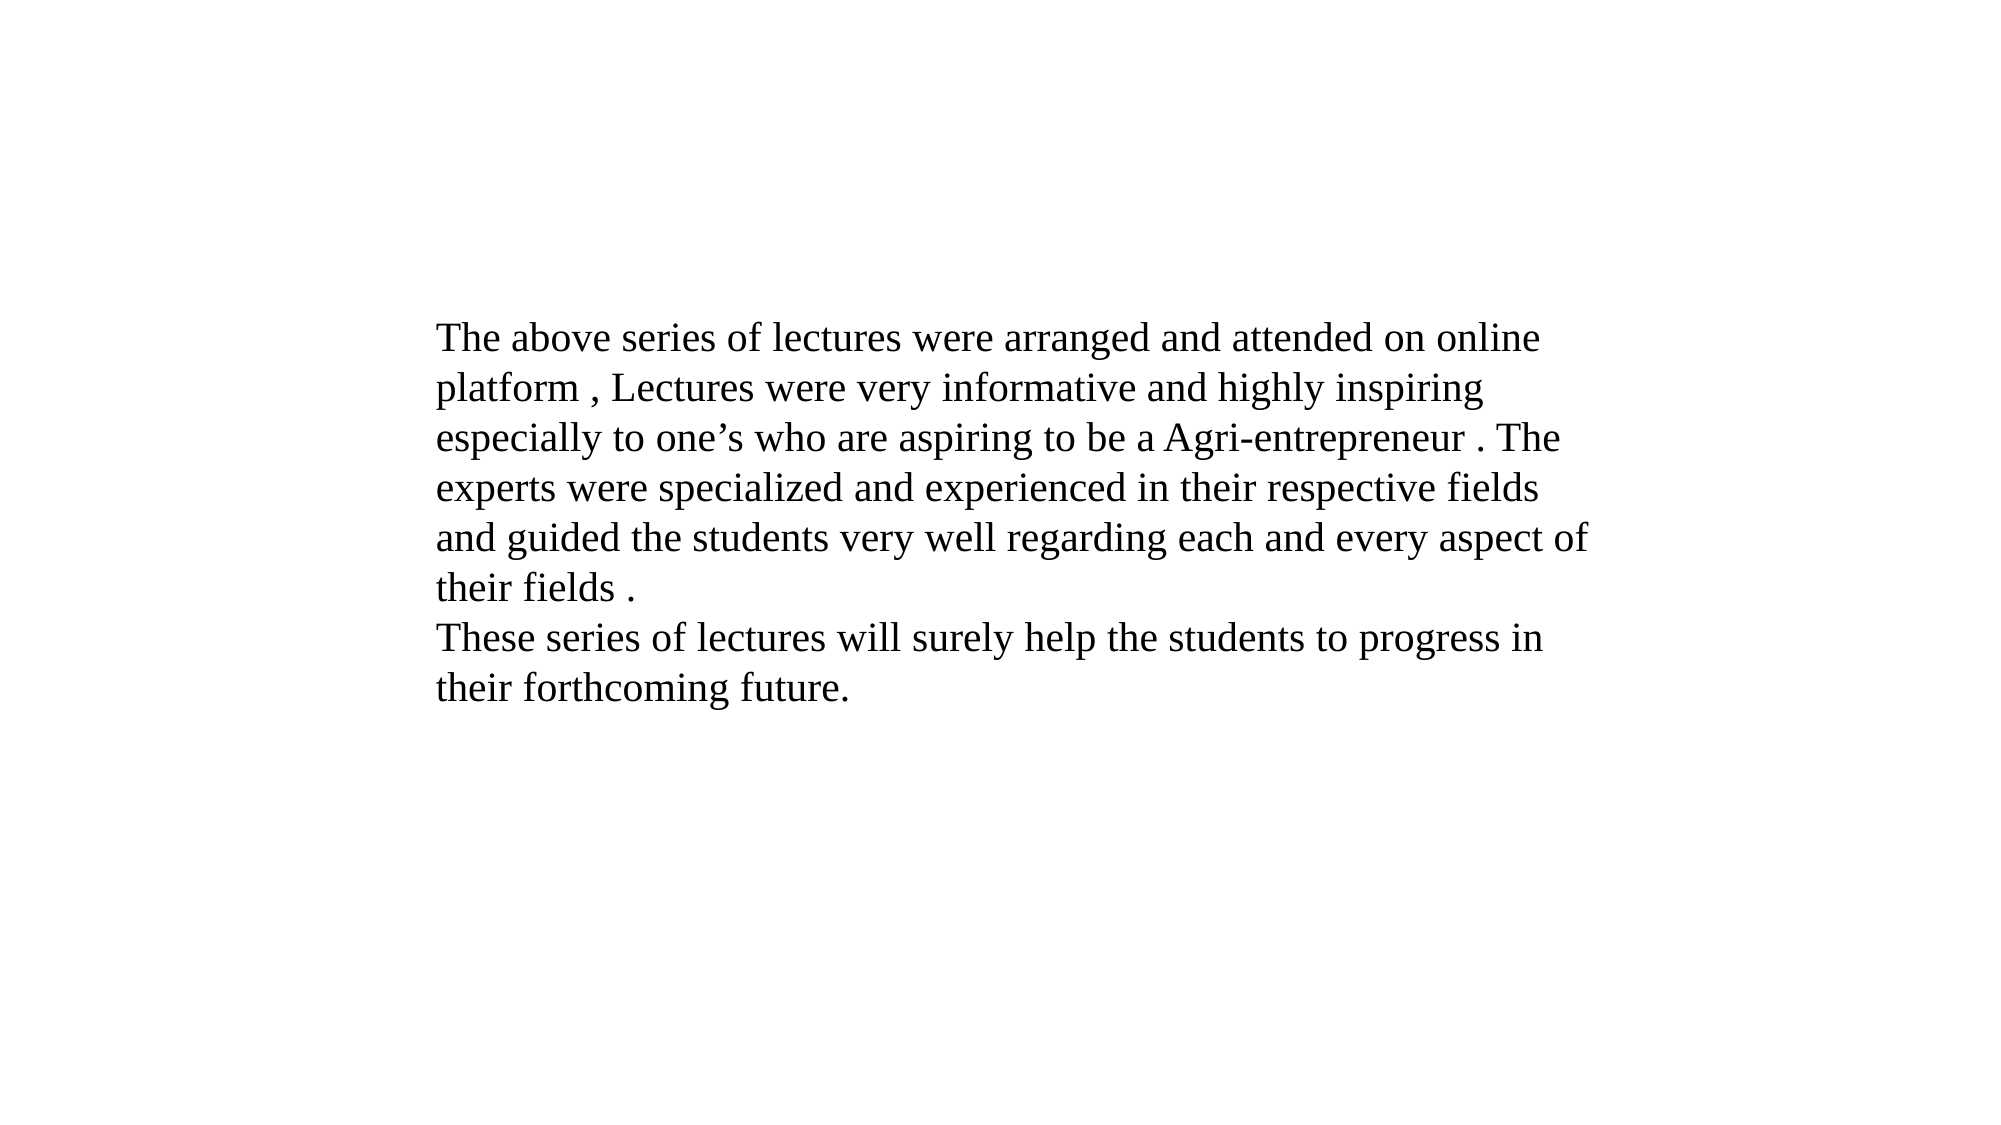

The above series of lectures were arranged and attended on online platform , Lectures were very informative and highly inspiring especially to one’s who are aspiring to be a Agri-entrepreneur . The experts were specialized and experienced in their respective fields and guided the students very well regarding each and every aspect of their fields .
These series of lectures will surely help the students to progress in their forthcoming future.